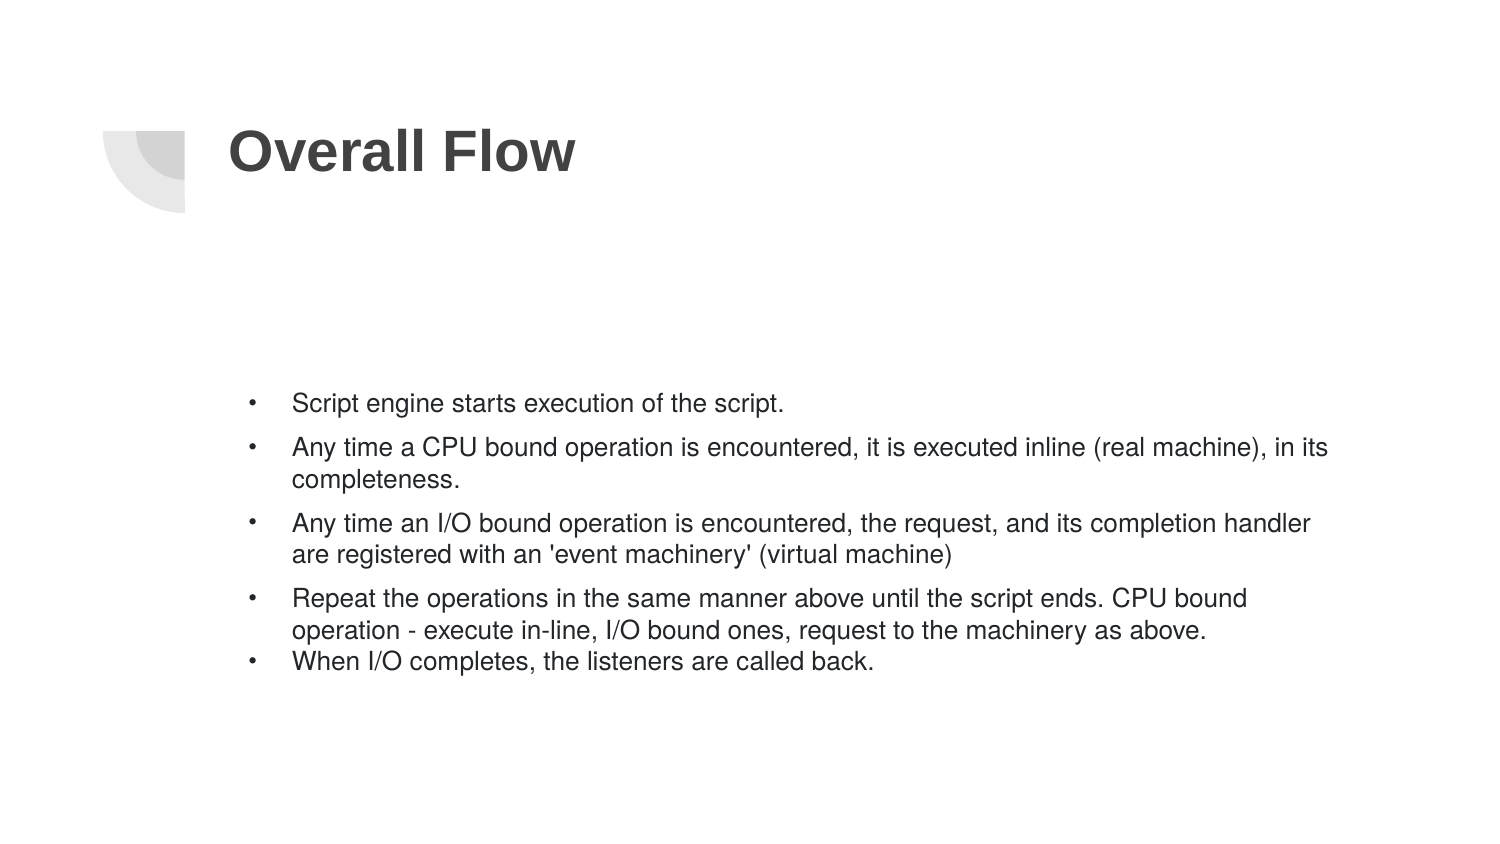

# Overall Flow

Script engine starts execution of the script.
Any time a CPU bound operation is encountered, it is executed inline (real machine), in its completeness.
Any time an I/O bound operation is encountered, the request, and its completion handler are registered with an 'event machinery' (virtual machine)
Repeat the operations in the same manner above until the script ends. CPU bound operation - execute in-line, I/O bound ones, request to the machinery as above.
When I/O completes, the listeners are called back.